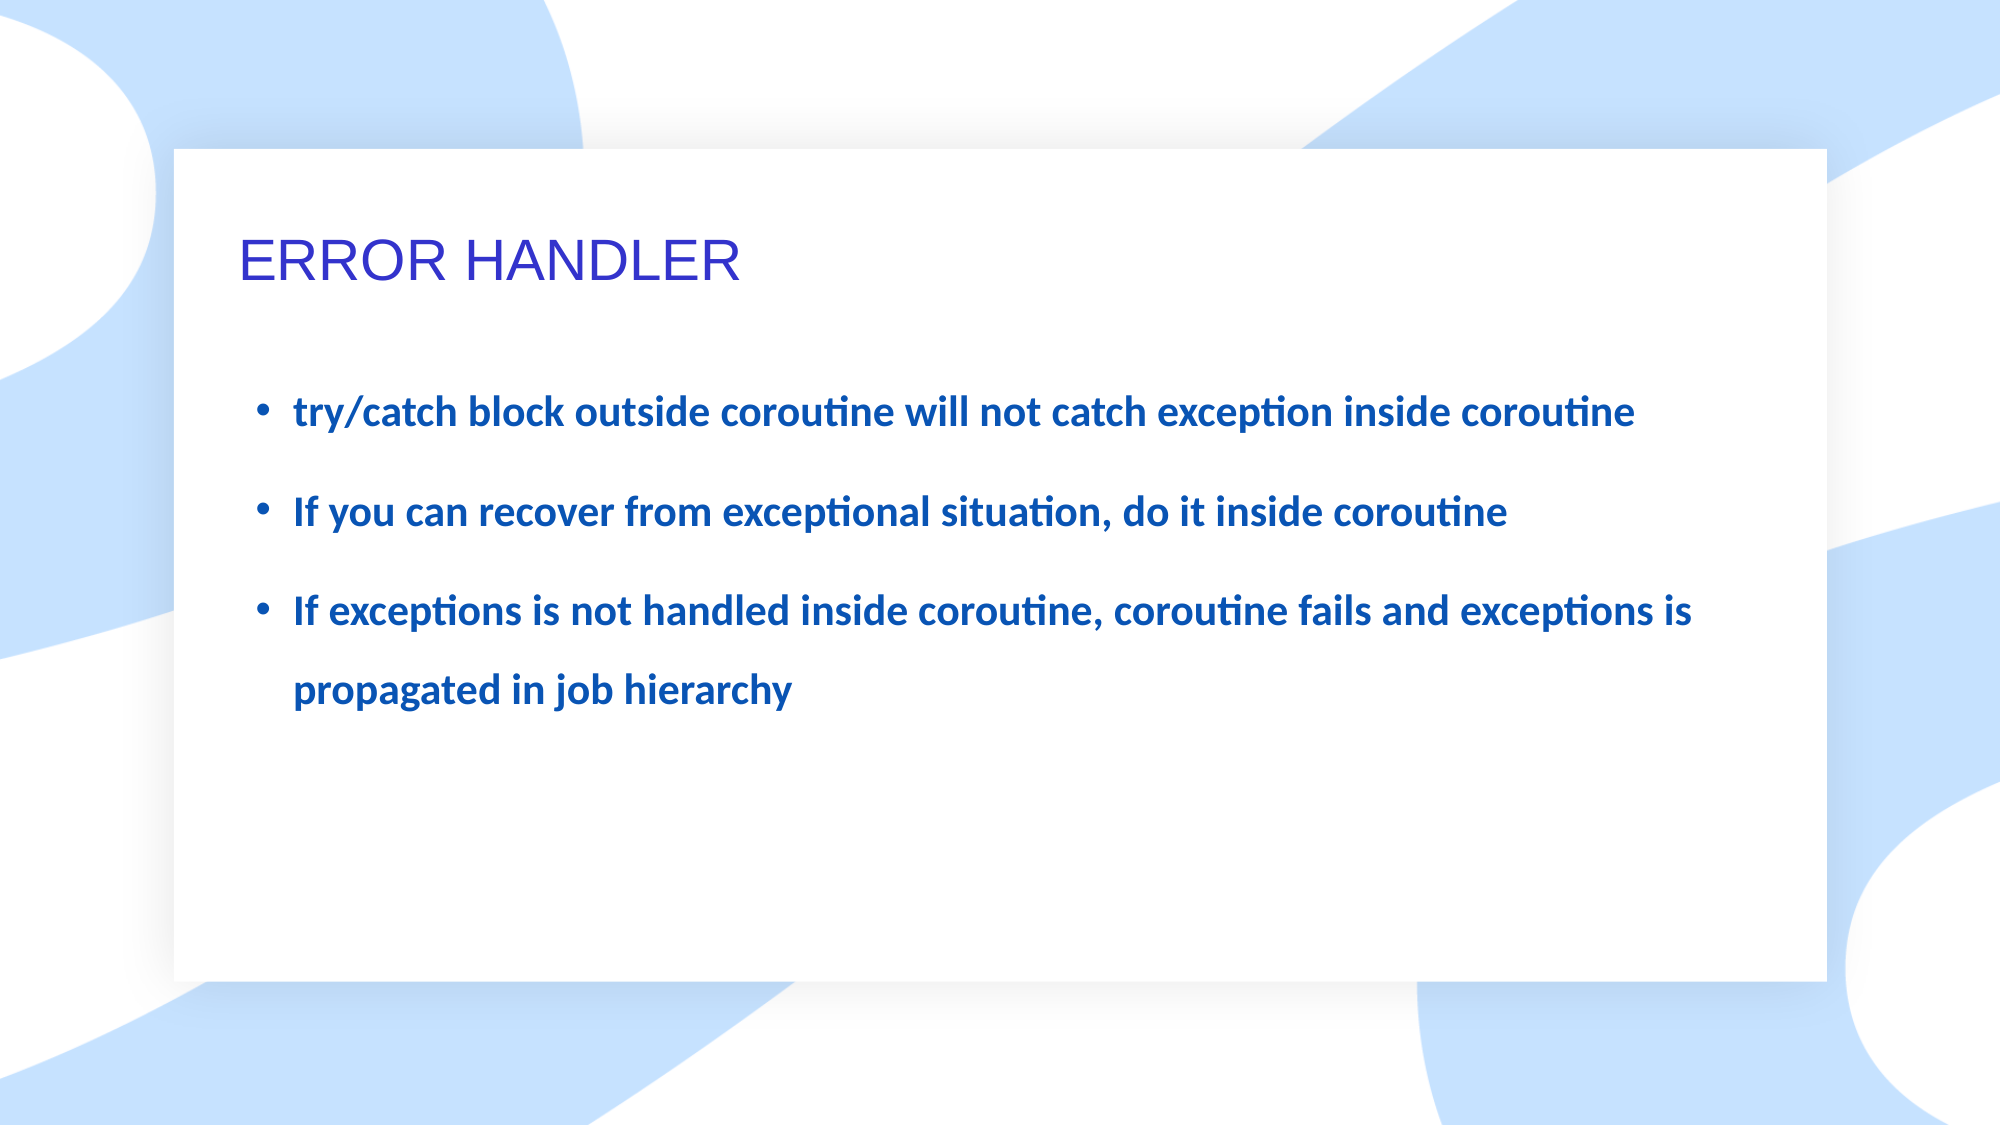

# ERROR HANDLER
try/catch block outside coroutine will not catch exception inside coroutine
If you can recover from exceptional situation, do it inside coroutine
If exceptions is not handled inside coroutine, coroutine fails and exceptions is propagated in job hierarchy